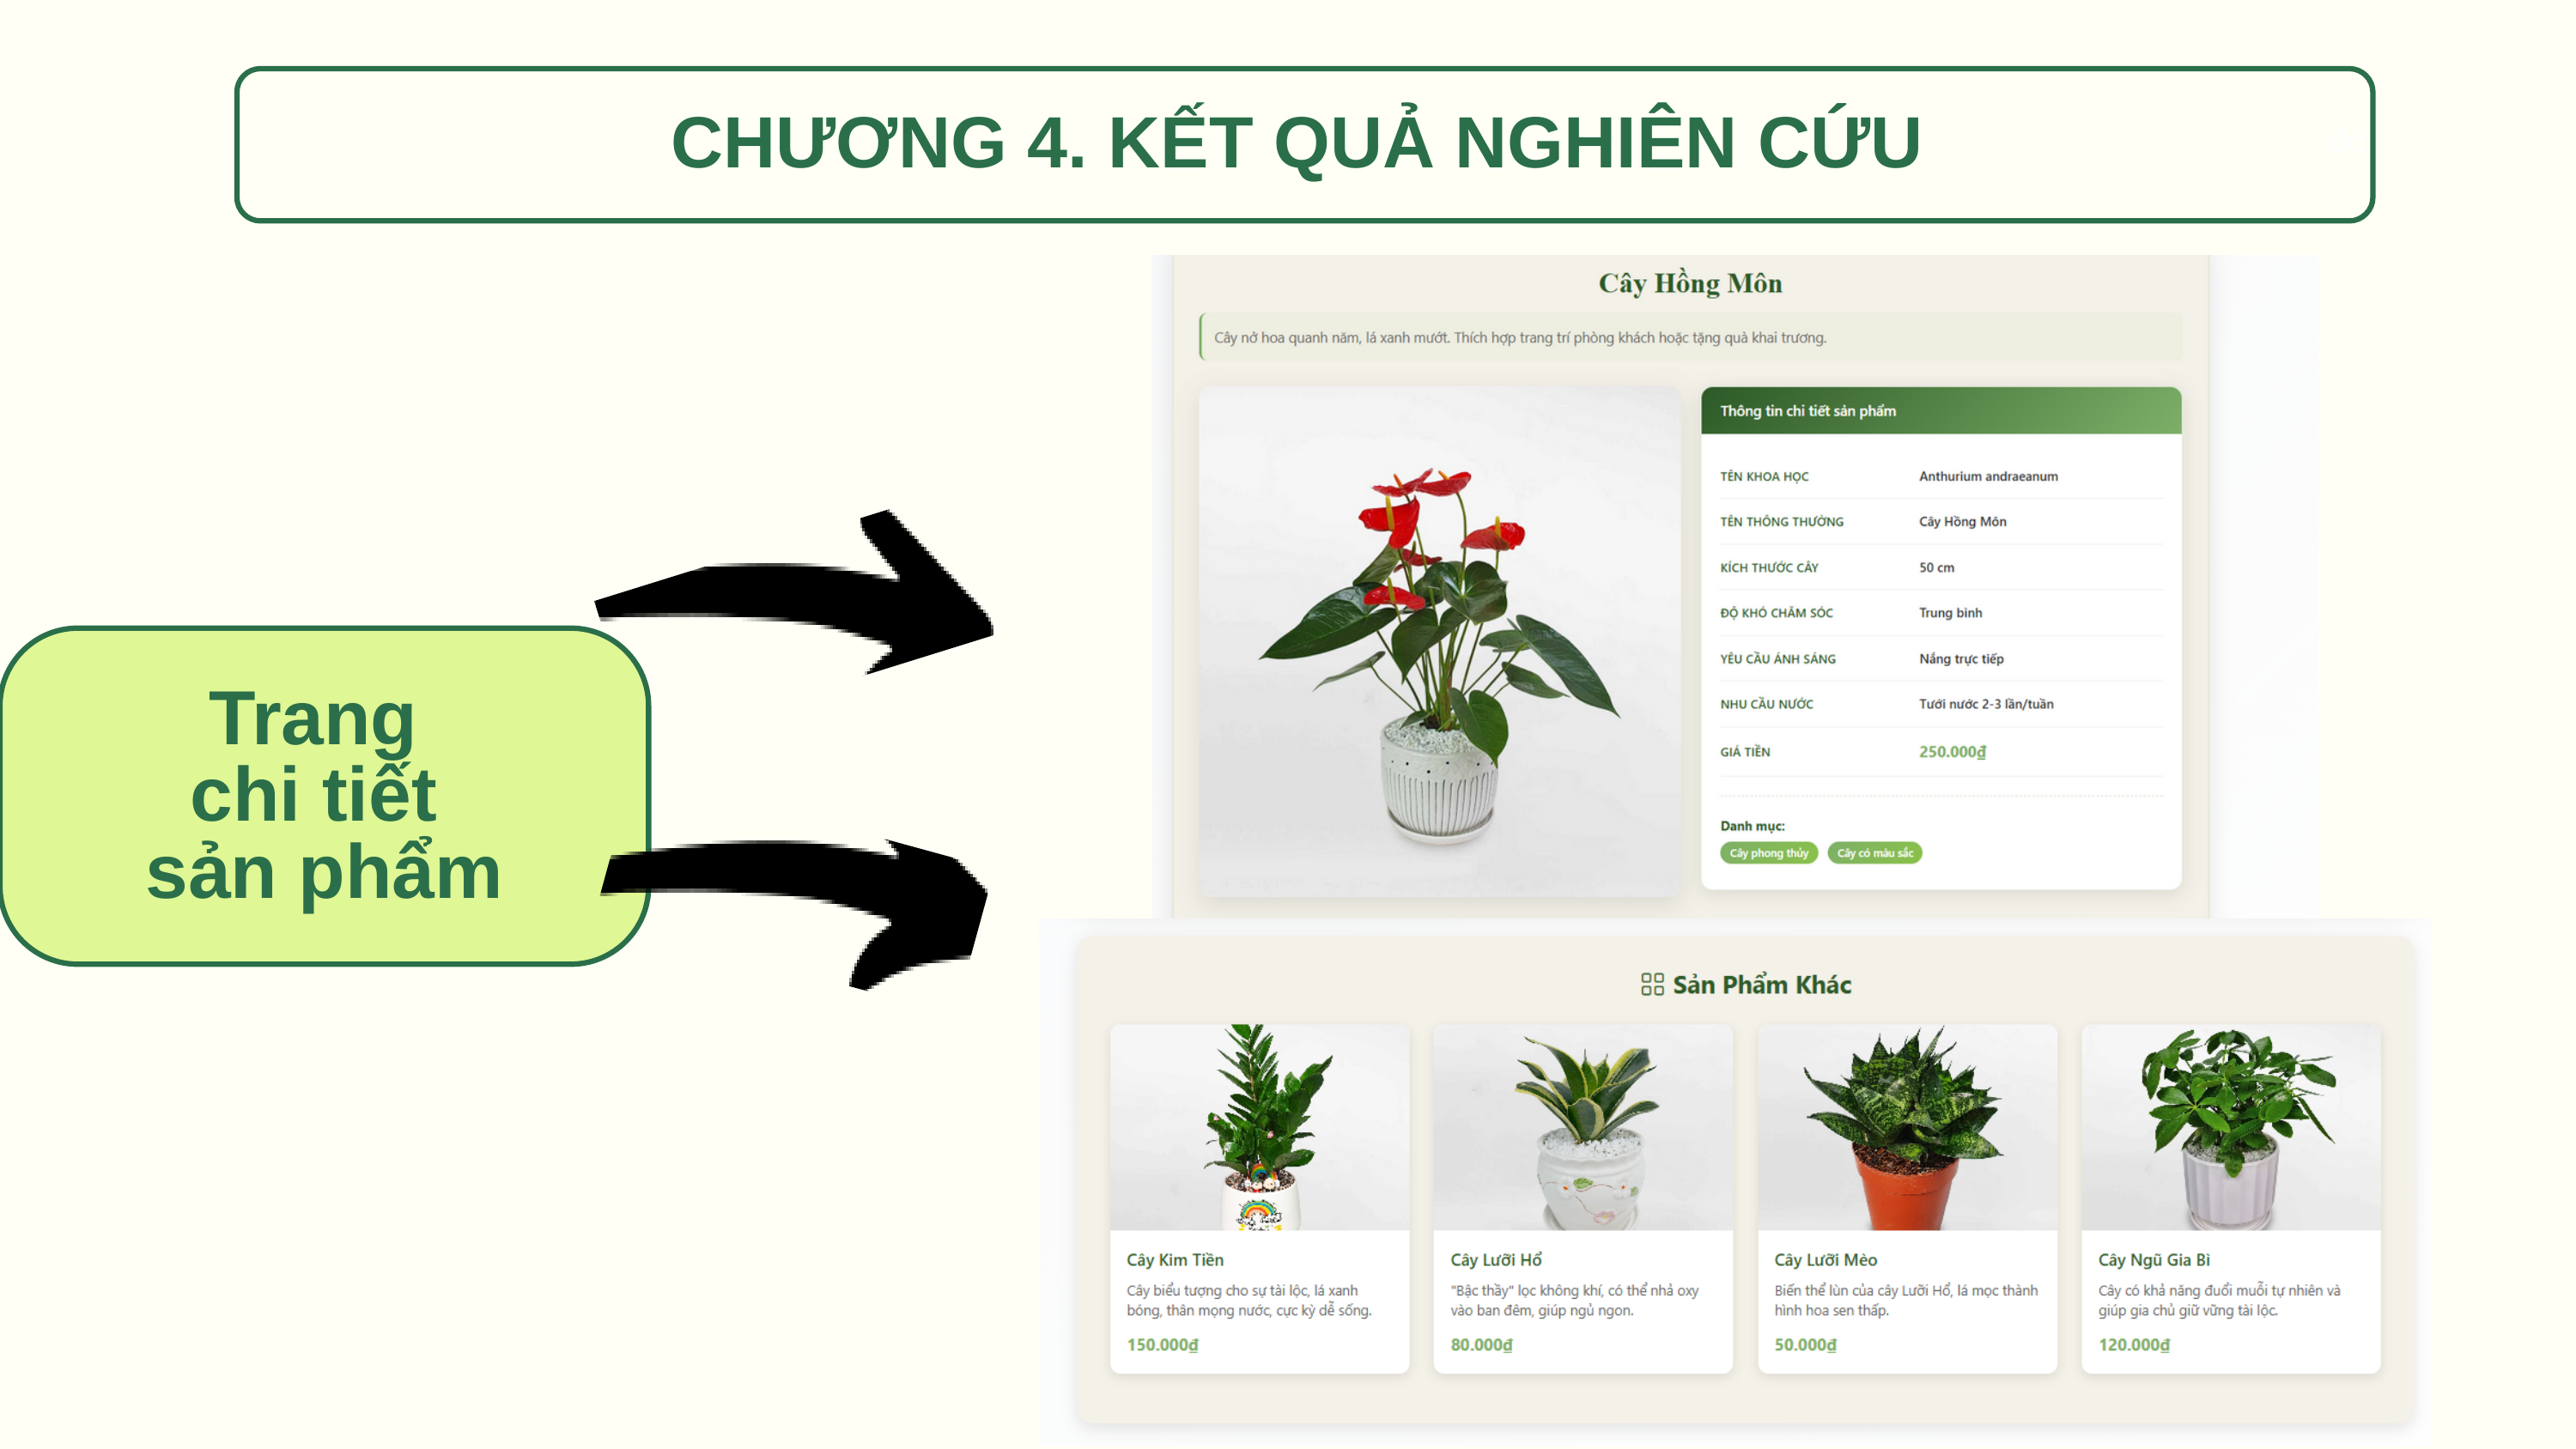

đd
CHƯƠNG 4. KẾT QUẢ NGHIÊN CỨU

Trang
chi tiết
sản phẩm